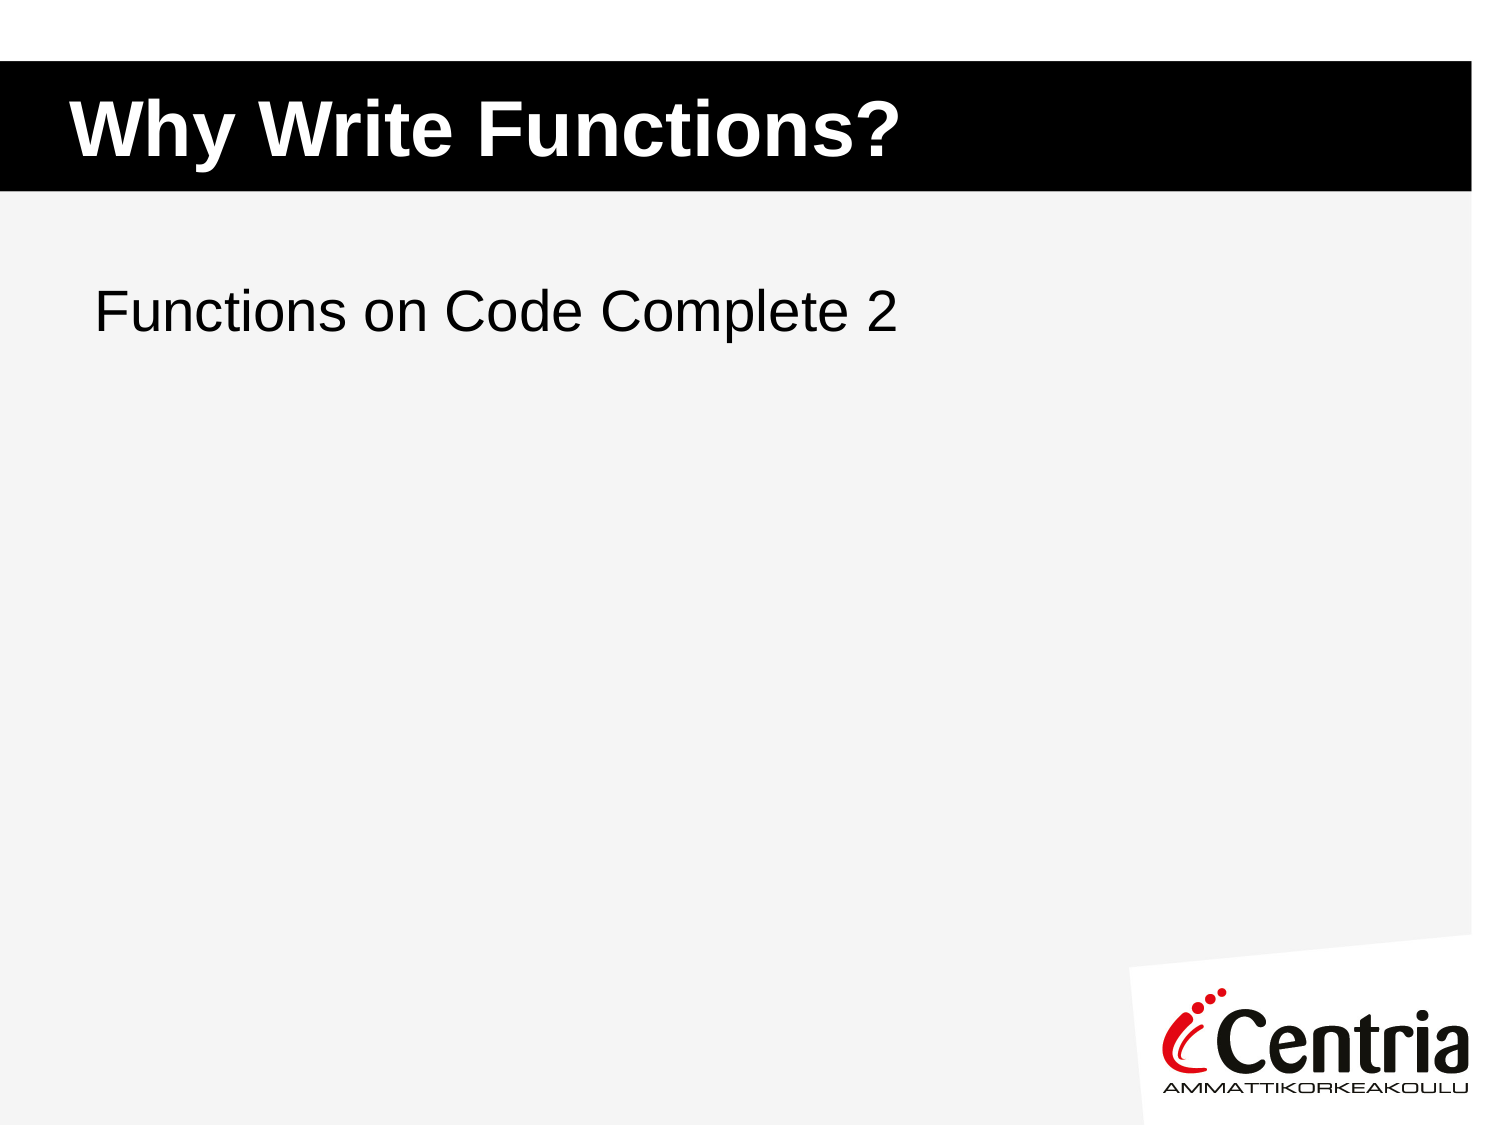

# Why Write Functions?
Functions on Code Complete 2